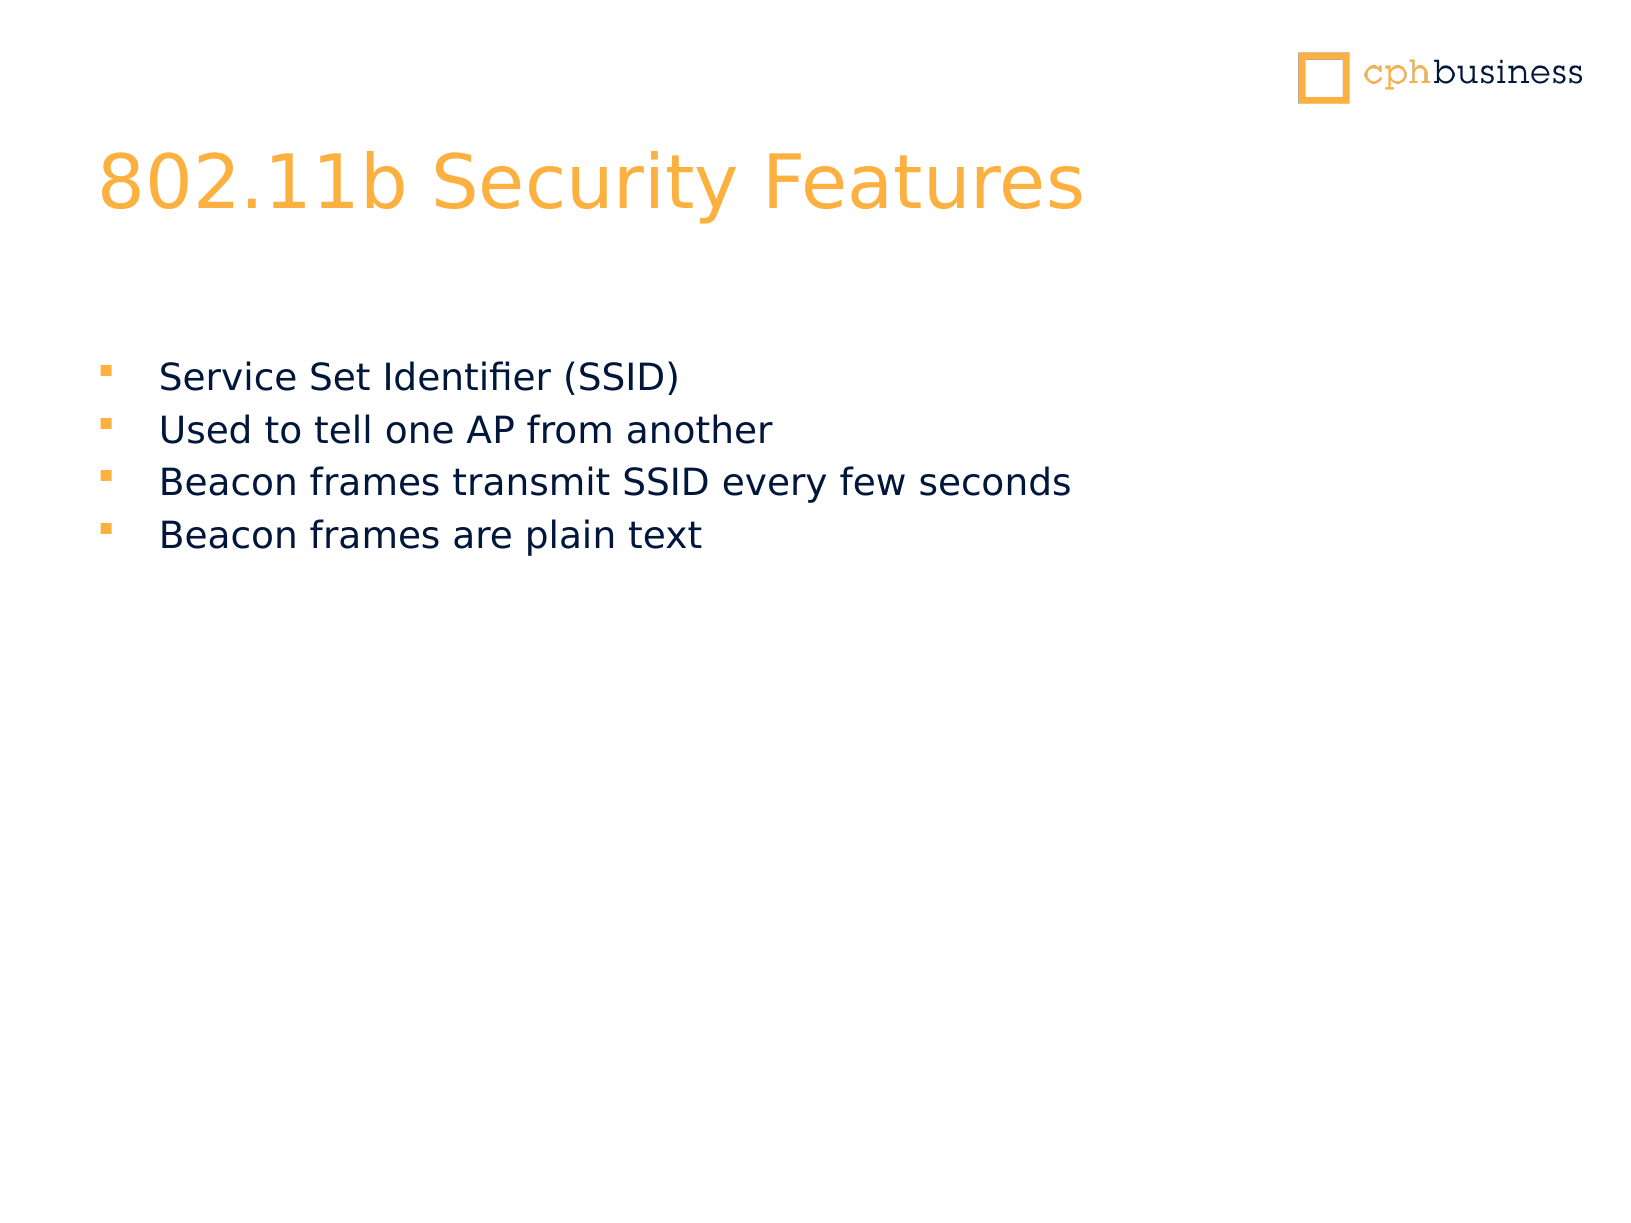

# 802.11b Security Features
Service Set Identifier (SSID)
Used to tell one AP from another
Beacon frames transmit SSID every few seconds
Beacon frames are plain text